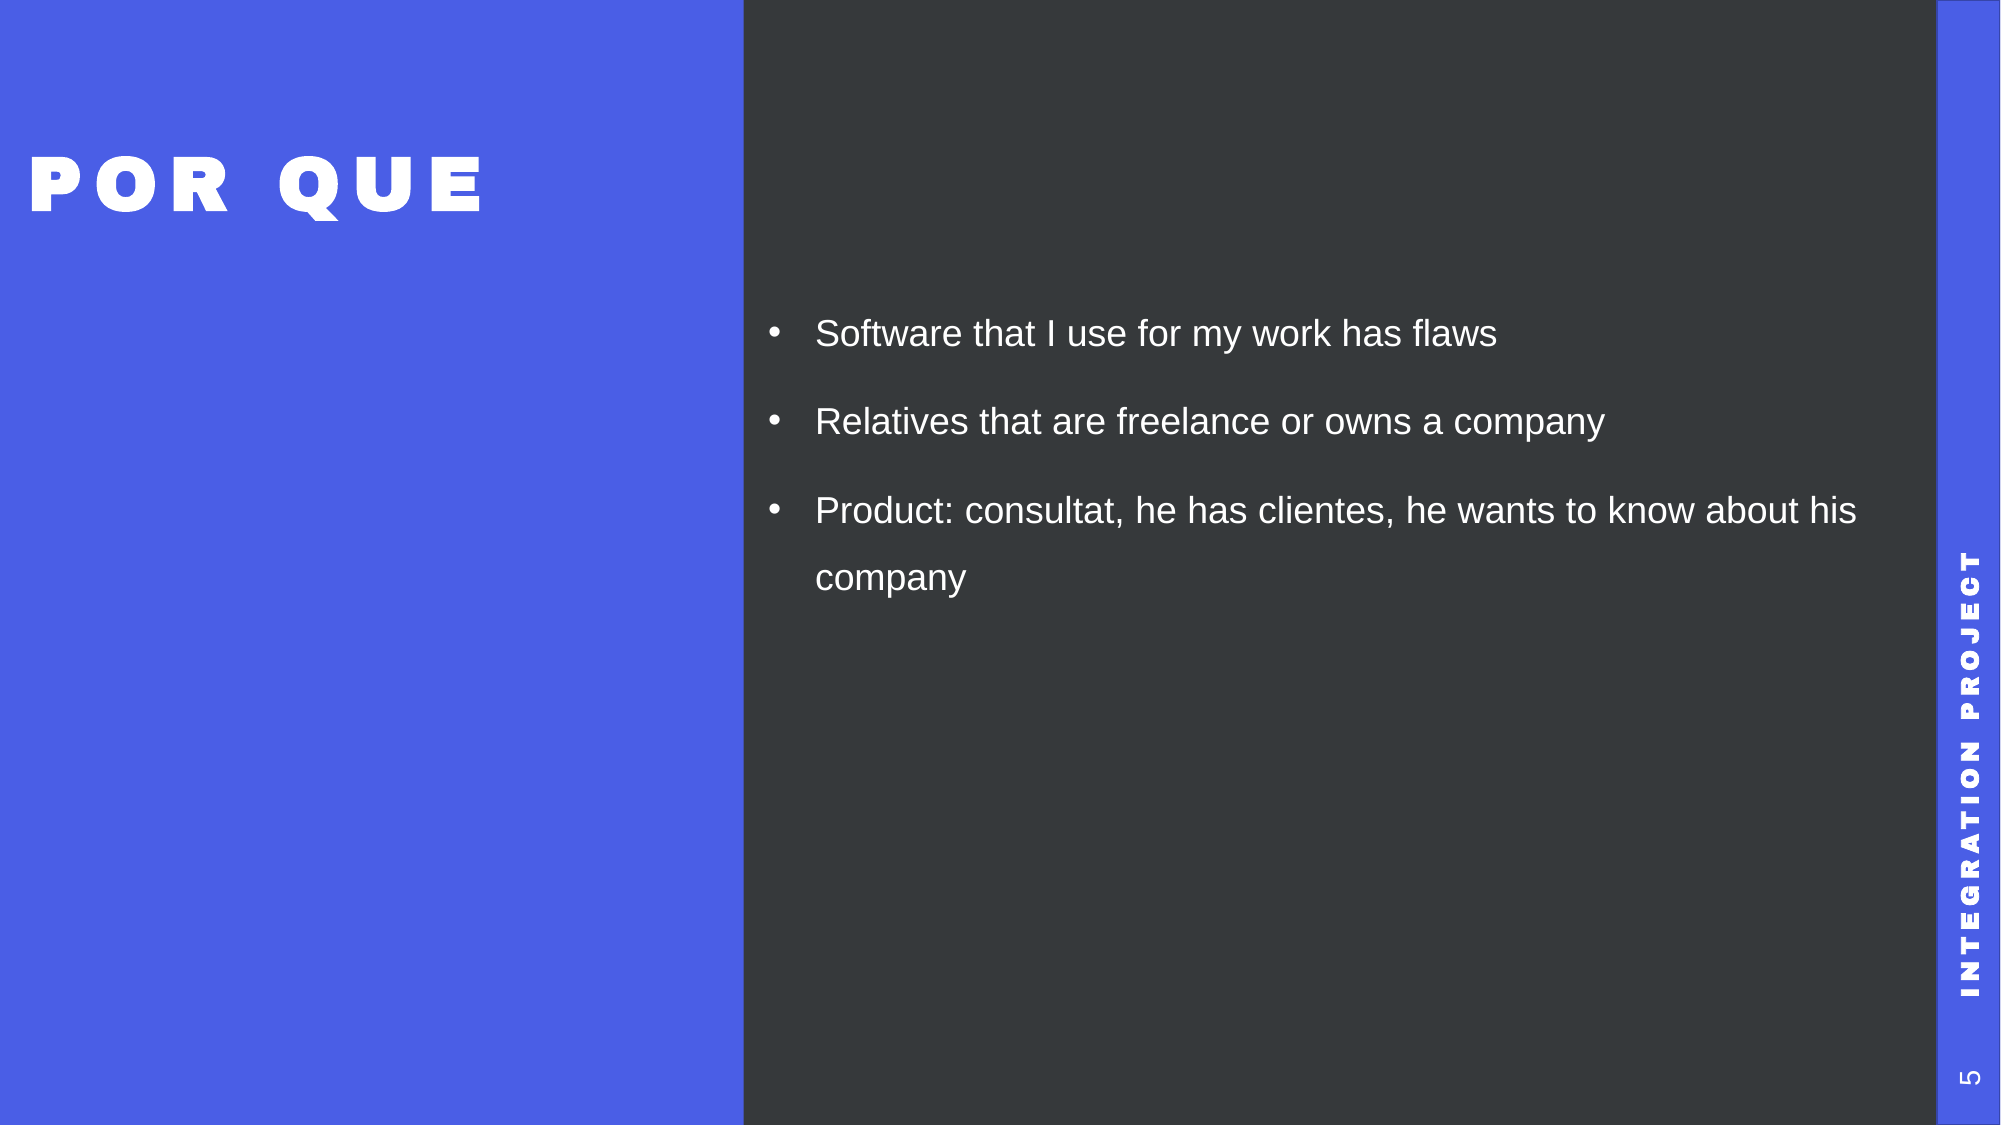

# Por que
Software that I use for my work has flaws
Relatives that are freelance or owns a company
Product: consultat, he has clientes, he wants to know about his company
Integration Project

5